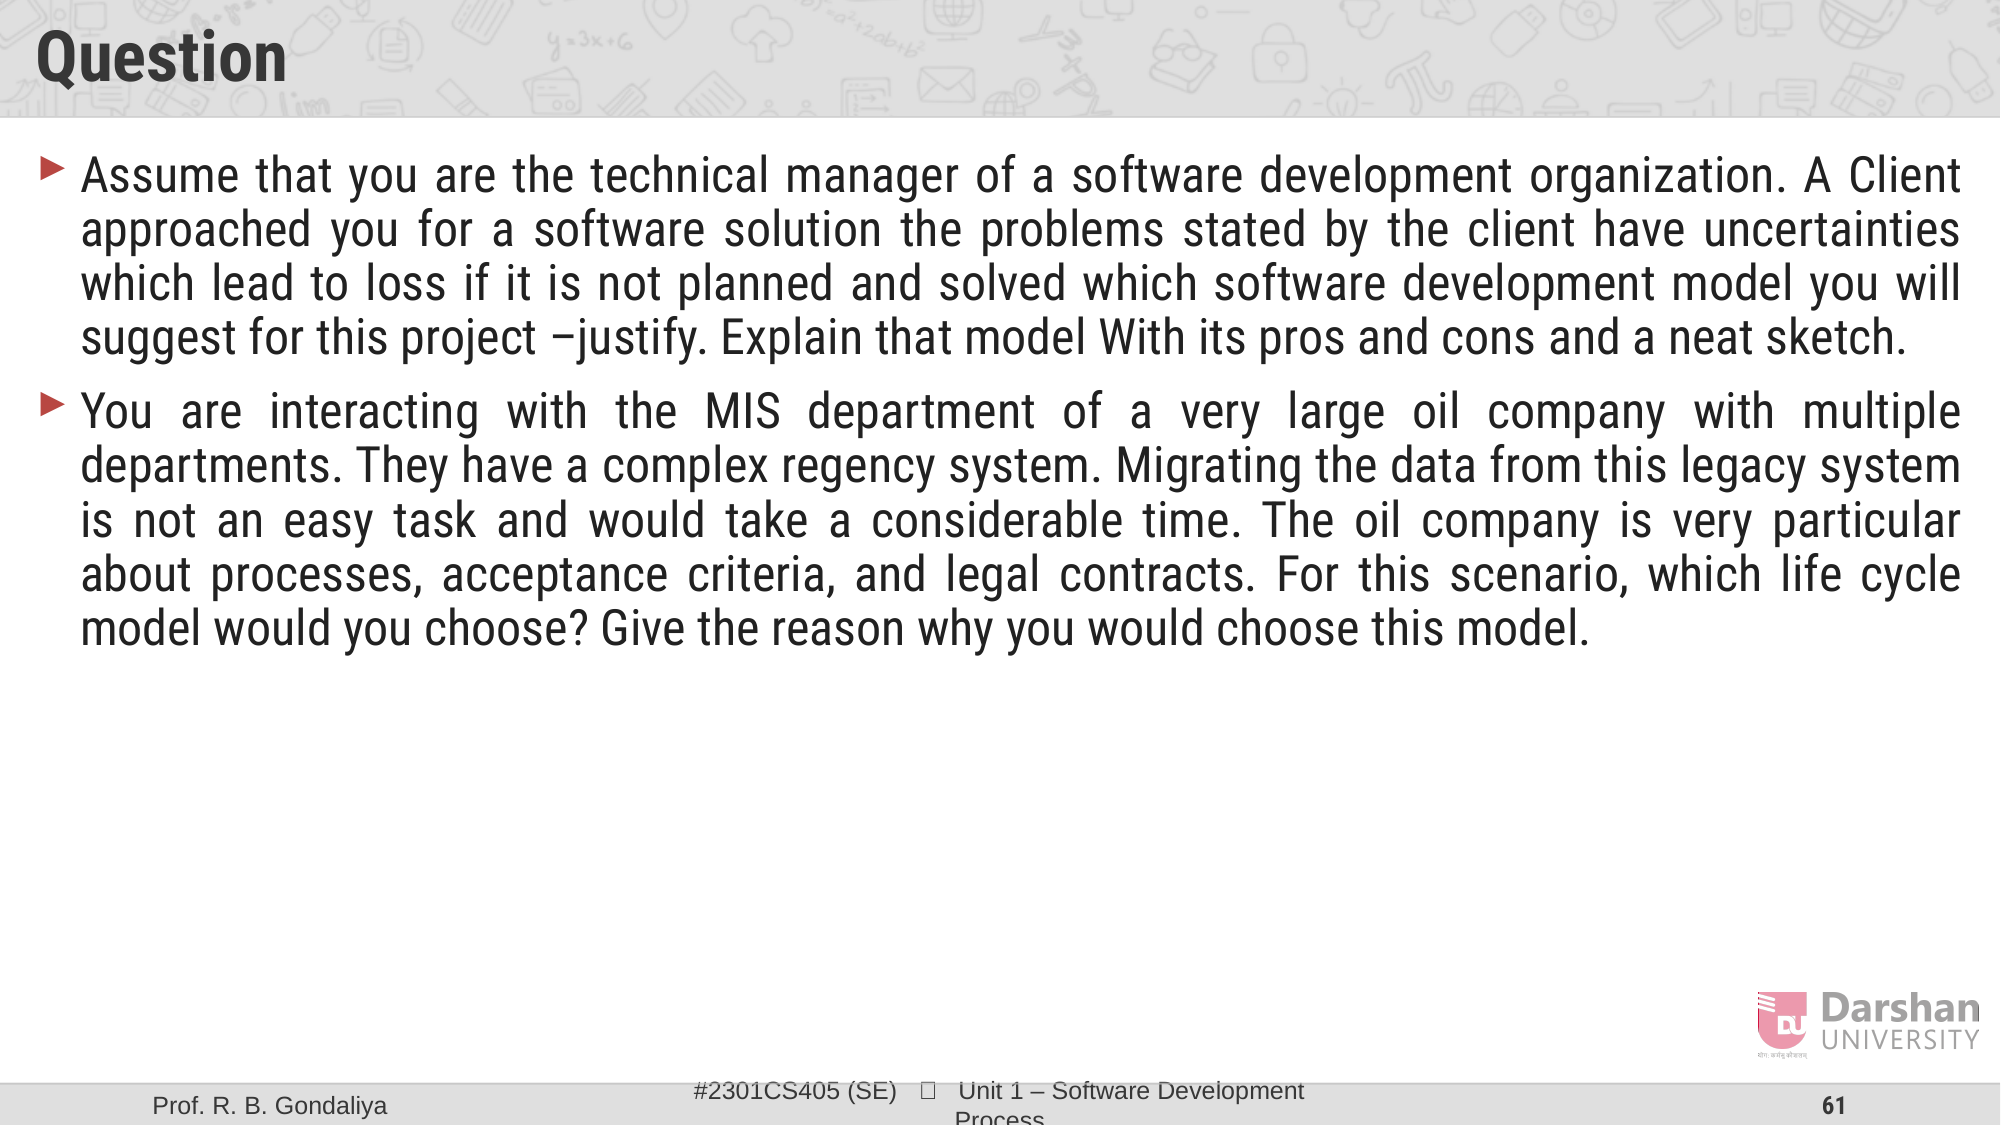

# Question
Assume that you are the technical manager of a software development organization. A Client approached you for a software solution the problems stated by the client have uncertainties which lead to loss if it is not planned and solved which software development model you will suggest for this project –justify. Explain that model With its pros and cons and a neat sketch.
You are interacting with the MIS department of a very large oil company with multiple departments. They have a complex regency system. Migrating the data from this legacy system is not an easy task and would take a considerable time. The oil company is very particular about processes, acceptance criteria, and legal contracts. For this scenario, which life cycle model would you choose? Give the reason why you would choose this model.